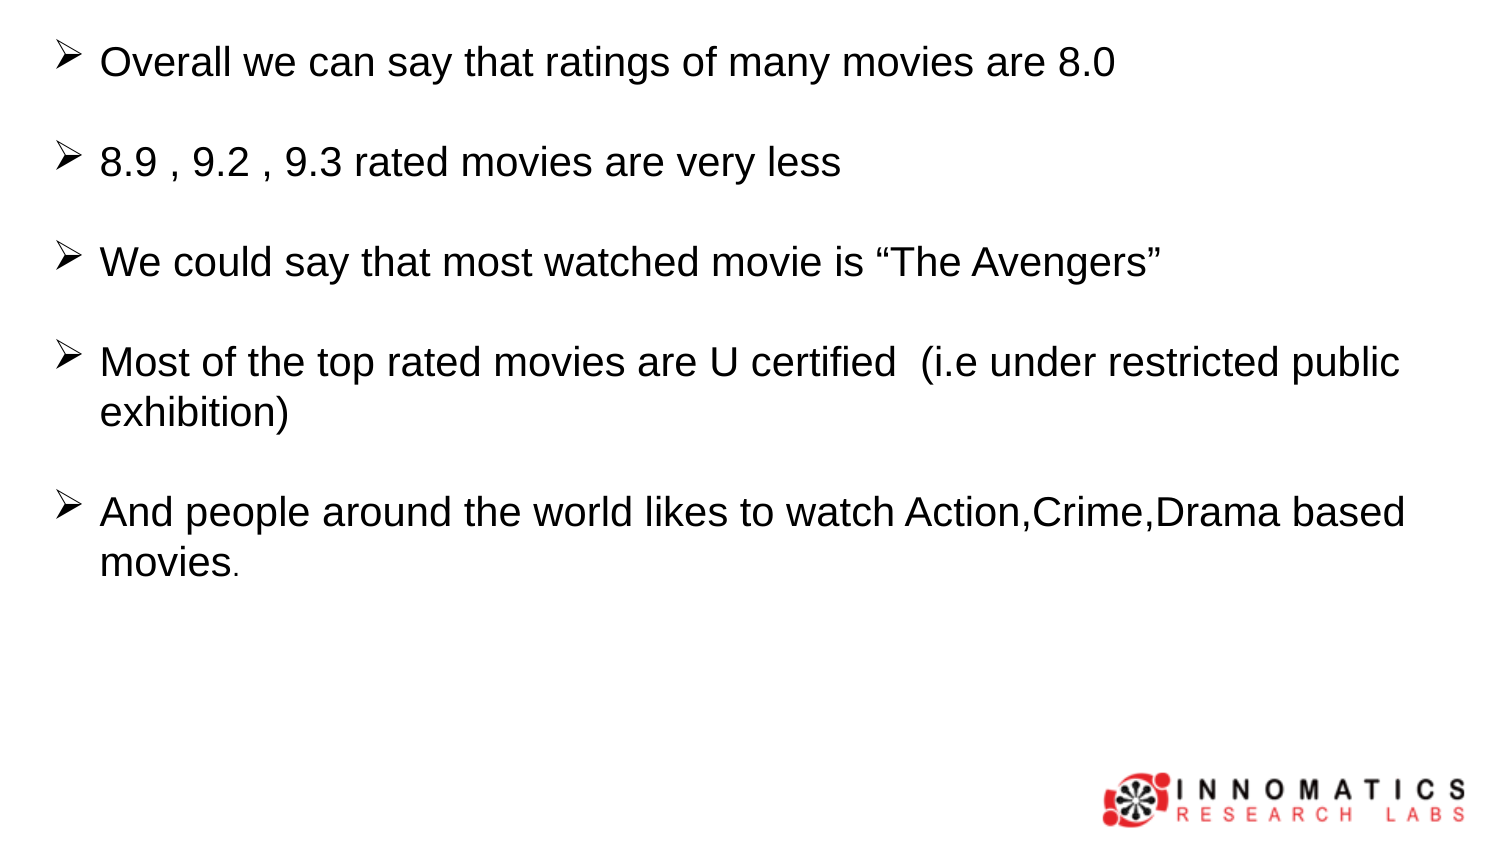

Overall we can say that ratings of many movies are 8.0

8.9 , 9.2 , 9.3 rated movies are very less

We could say that most watched movie is “The Avengers”

Most of the top rated movies are U certified  (i.e under restricted public exhibition)

And people around the world likes to watch Action,Crime,Drama based movies.